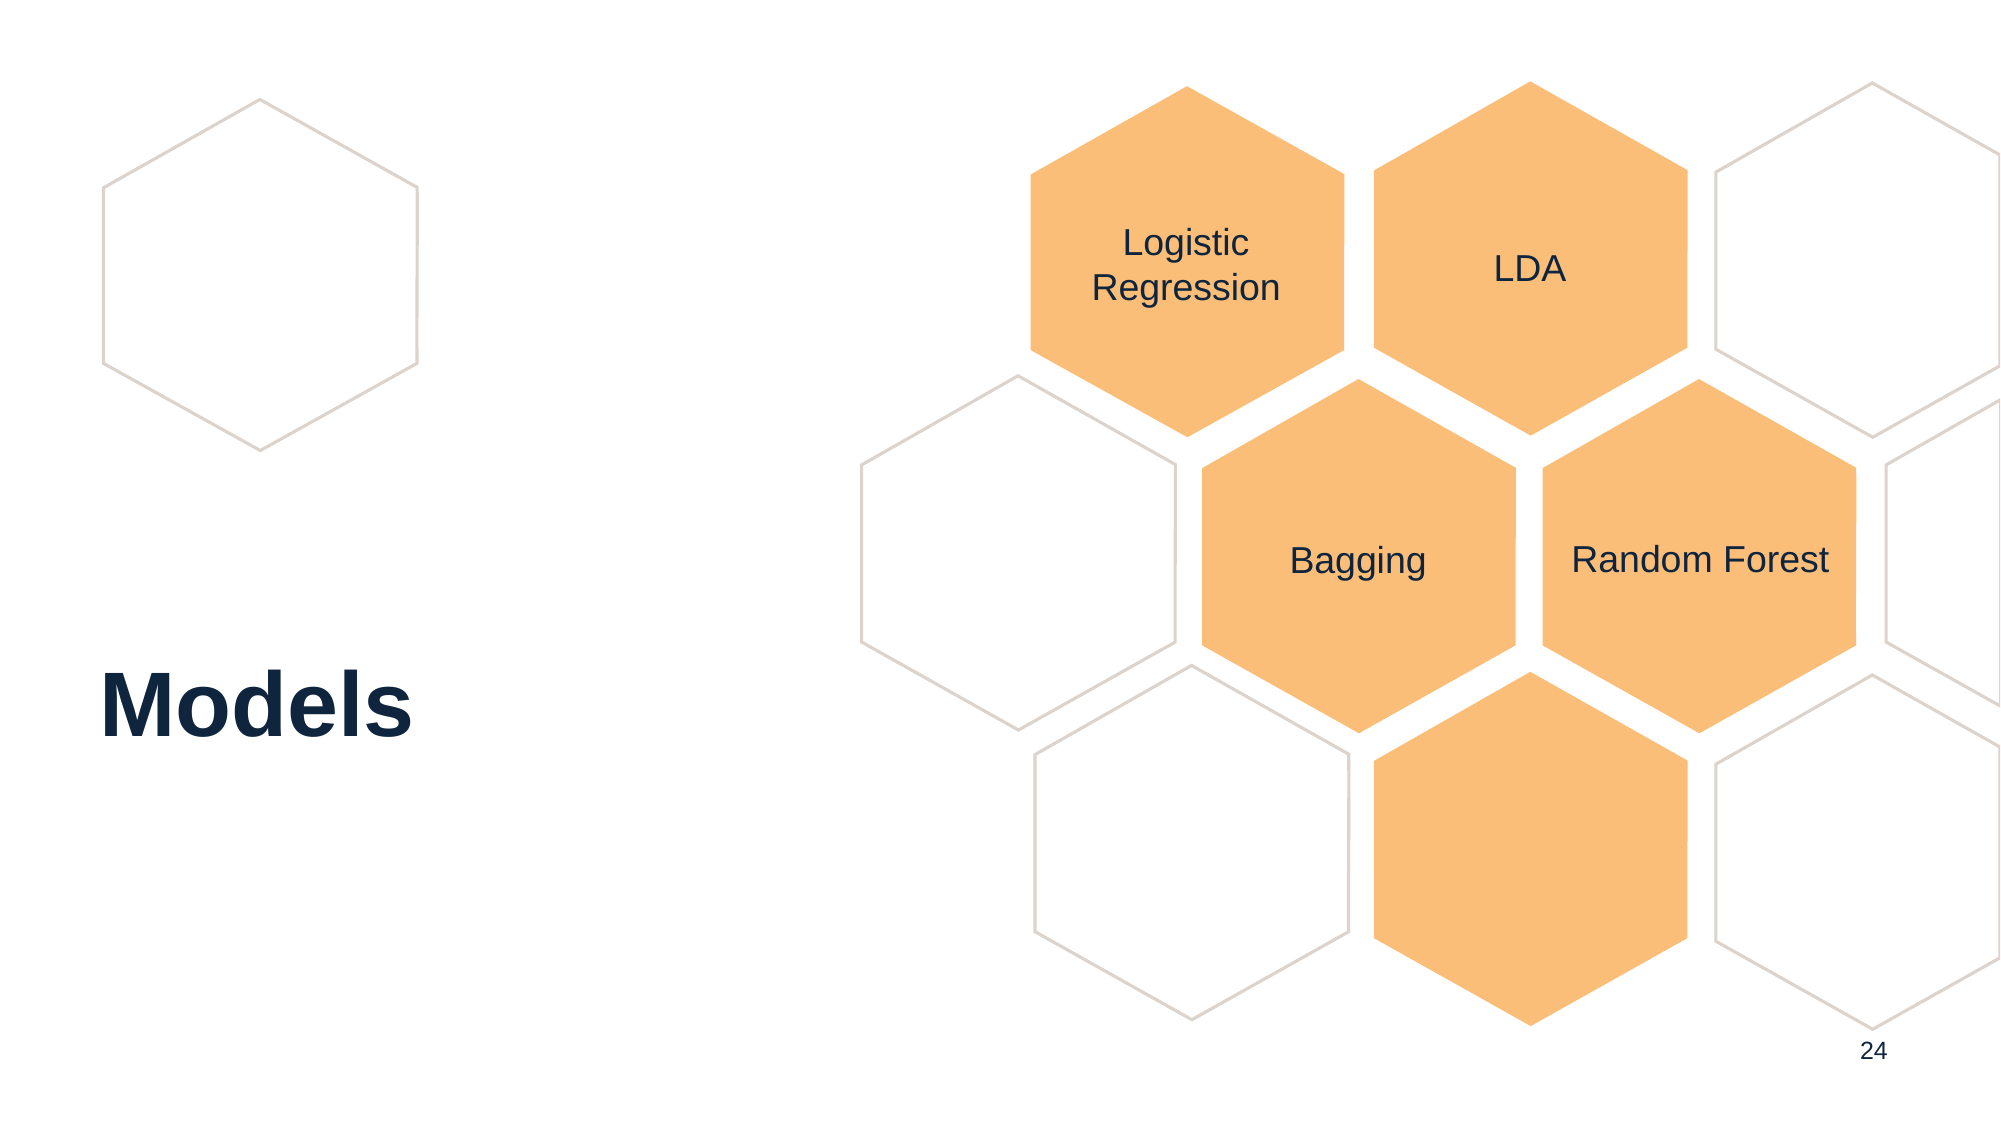

Logistic Regression
LDA
Random Forest
Bagging
# Models

24